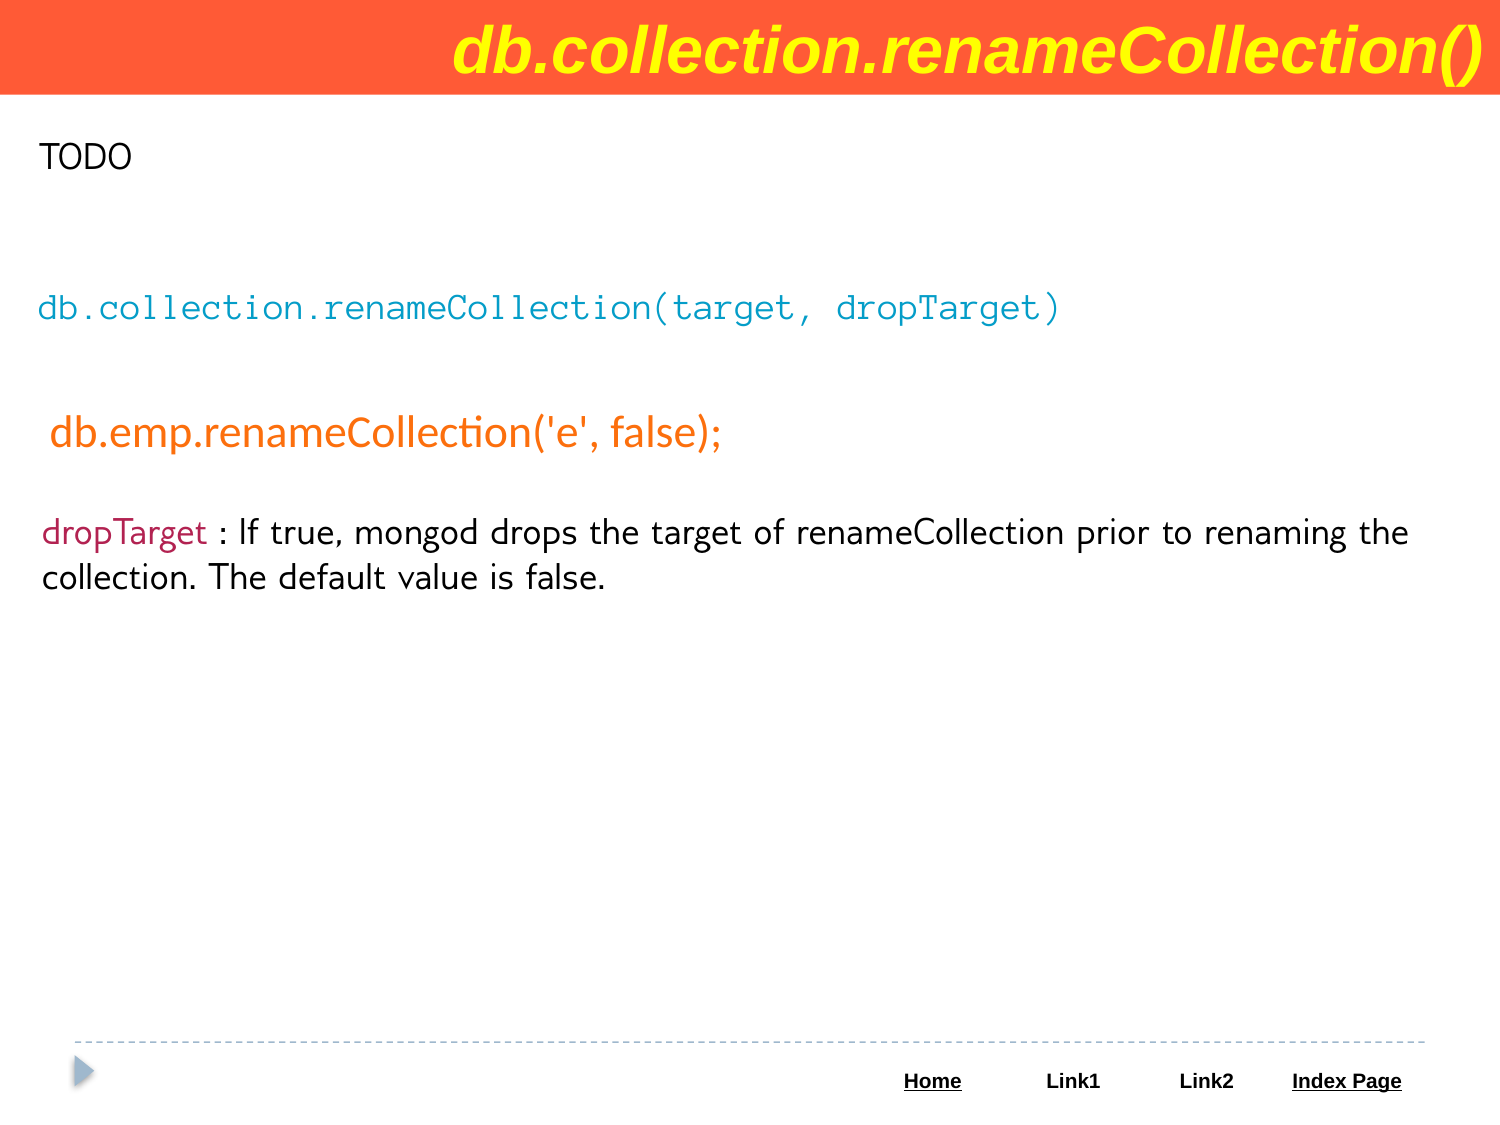

db.collection.renameCollection()
TODO
db.collection.renameCollection(target, dropTarget)
 db.emp.renameCollection('e', false);
dropTarget : If true, mongod drops the target of renameCollection prior to renaming the collection. The default value is false.